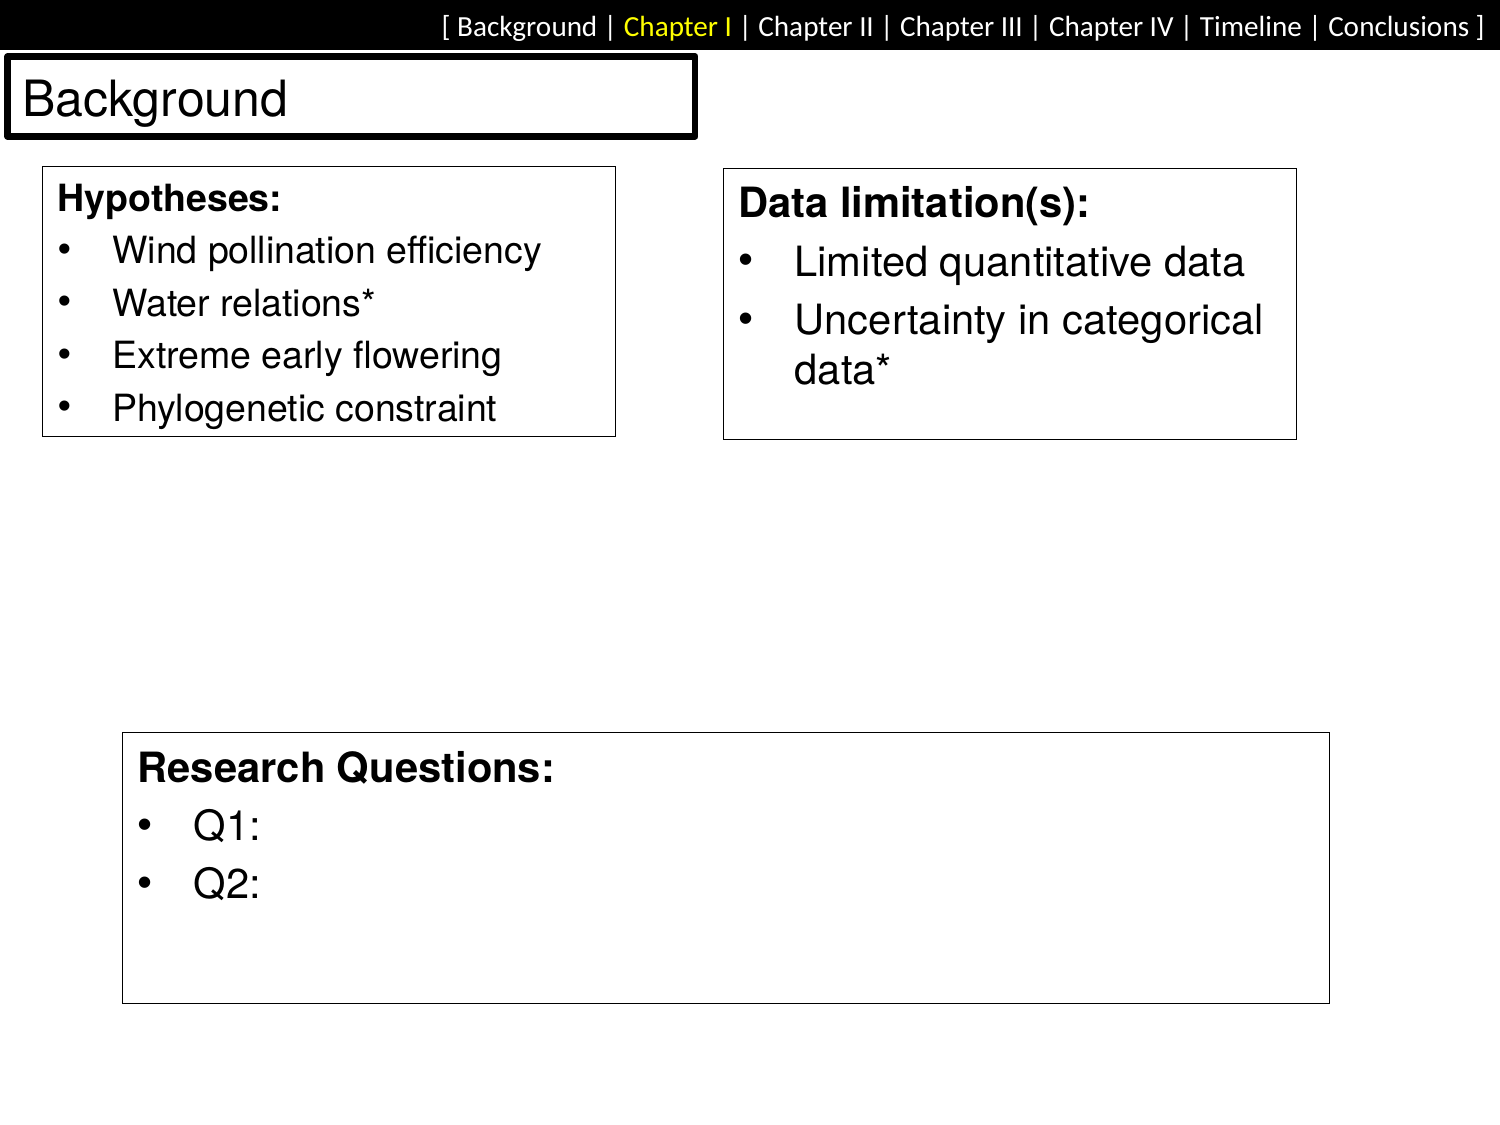

# Background
Hypotheses:
Wind pollination efficiency
Water relations*
Extreme early flowering
Phylogenetic constraint

Data limitation(s):
Limited quantitative data
Uncertainty in categorical data*

Research Questions:
Q1:
Q2: